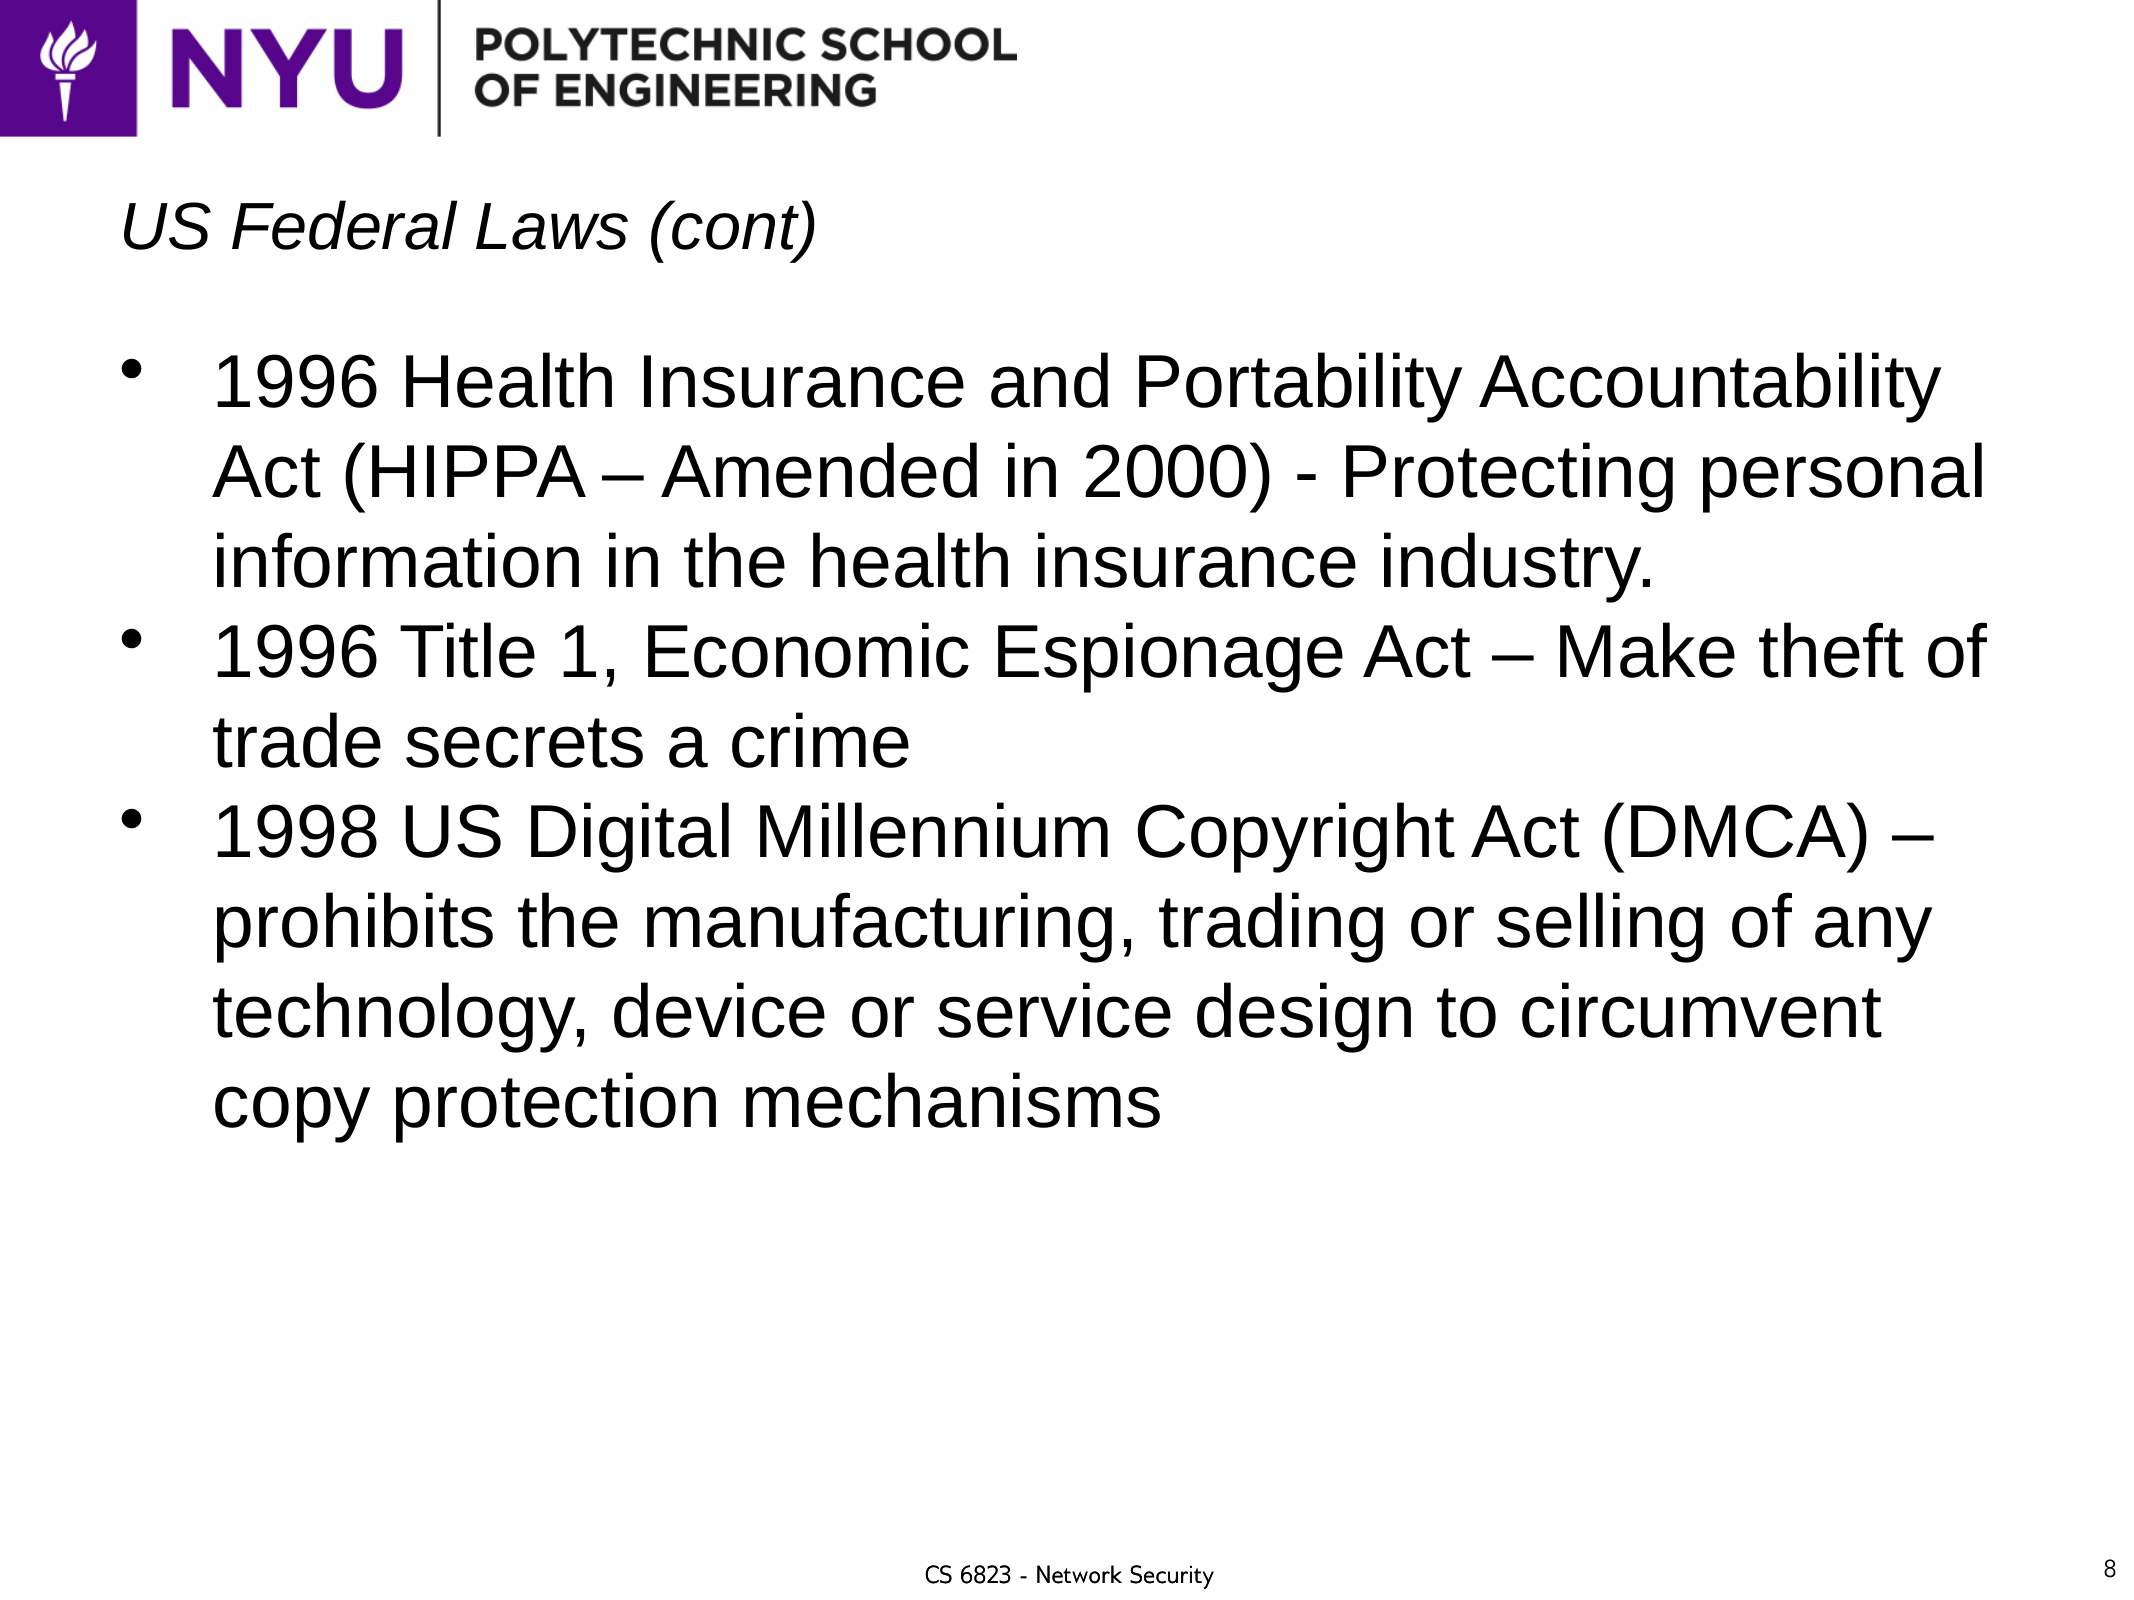

# US Federal Laws (cont)
1996 Health Insurance and Portability Accountability Act (HIPPA – Amended in 2000) - Protecting personal information in the health insurance industry.
1996 Title 1, Economic Espionage Act – Make theft of trade secrets a crime
1998 US Digital Millennium Copyright Act (DMCA) – prohibits the manufacturing, trading or selling of any technology, device or service design to circumvent copy protection mechanisms
8
CS 6823 - Network Security